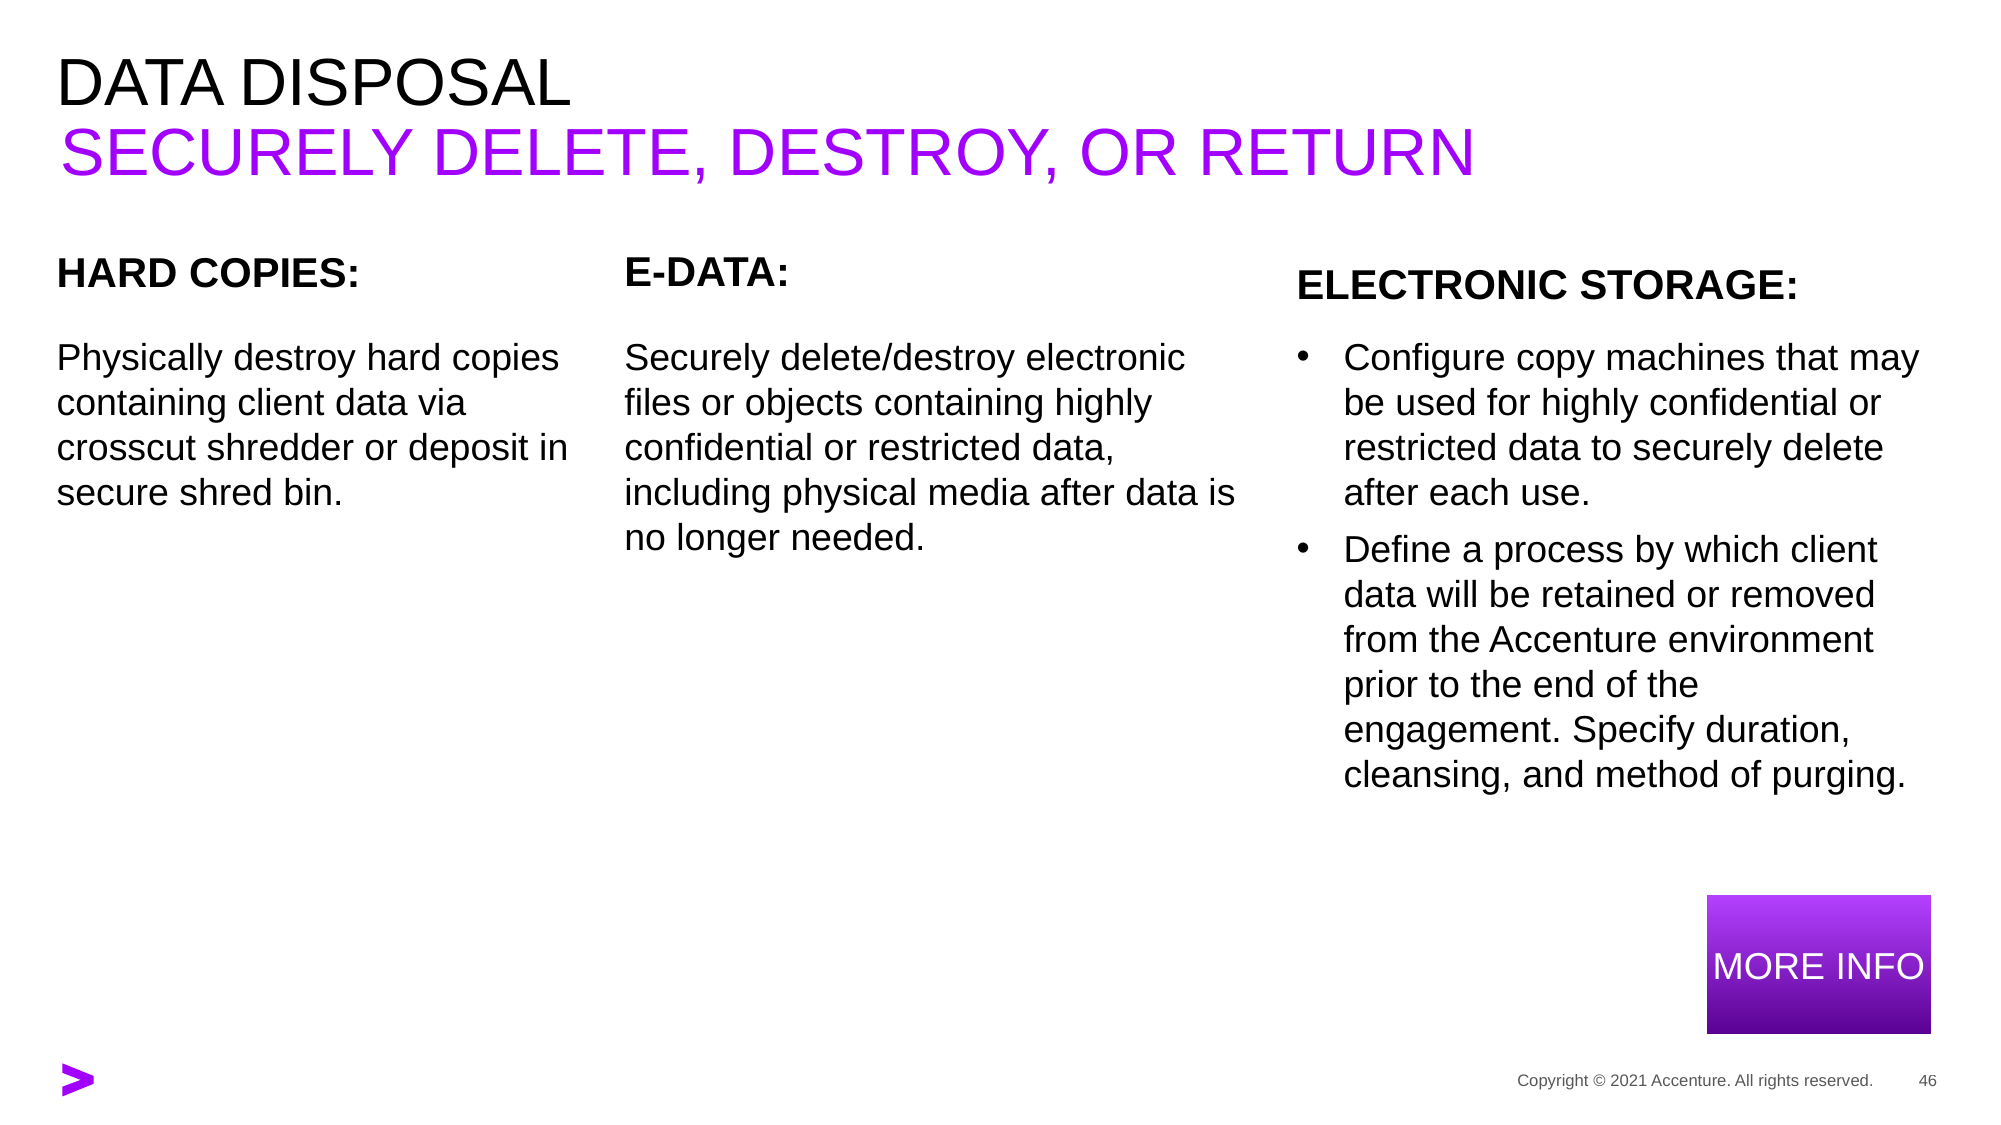

# DATA DISPOSAL
SECURELY DELETE, DESTROY, OR RETURN
E-DATA:
Securely delete/destroy electronic files or objects containing highly confidential or restricted data, including physical media after data is no longer needed.

HARD COPIES:
Physically destroy hard copies containing client data via crosscut shredder or deposit in secure shred bin.

ELECTRONIC STORAGE:
Configure copy machines that may be used for highly confidential or restricted data to securely delete after each use.
Define a process by which client data will be retained or removed from the Accenture environment prior to the end of the engagement. Specify duration, cleansing, and method of purging.
MORE INFO
Copyright © 2021 Accenture. All rights reserved.
46